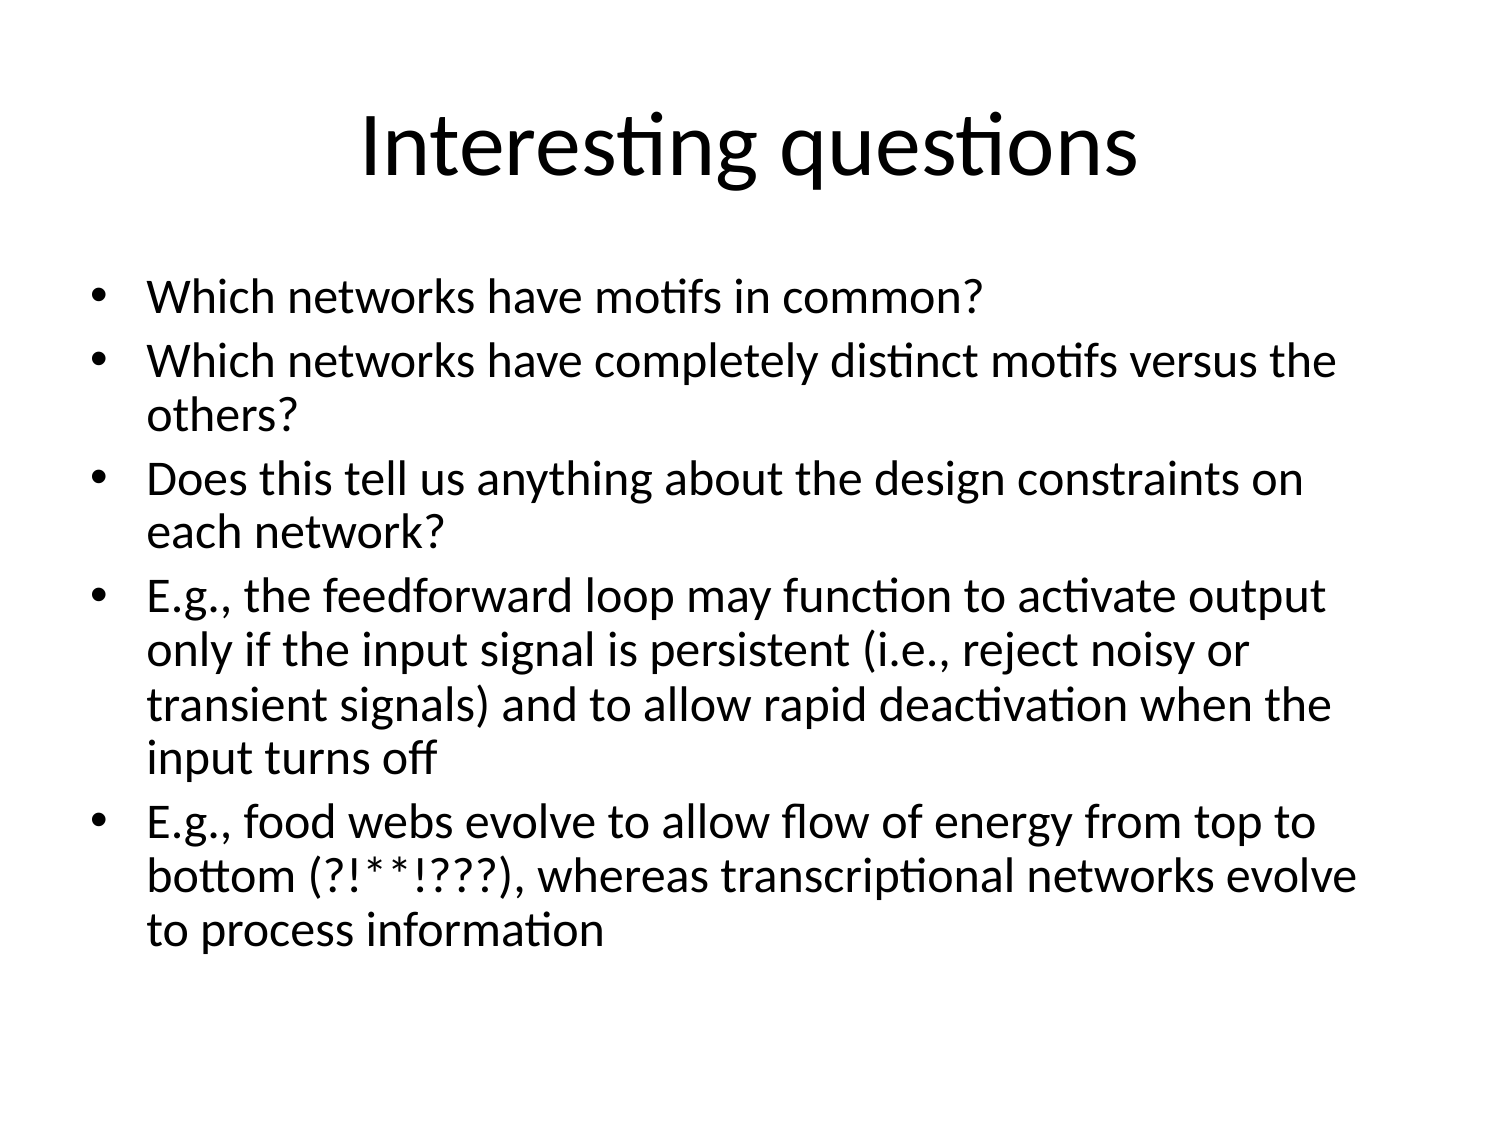

# Interesting questions
Which networks have motifs in common?
Which networks have completely distinct motifs versus the others?
Does this tell us anything about the design constraints on each network?
E.g., the feedforward loop may function to activate output only if the input signal is persistent (i.e., reject noisy or transient signals) and to allow rapid deactivation when the input turns off
E.g., food webs evolve to allow flow of energy from top to bottom (?!**!???), whereas transcriptional networks evolve to process information